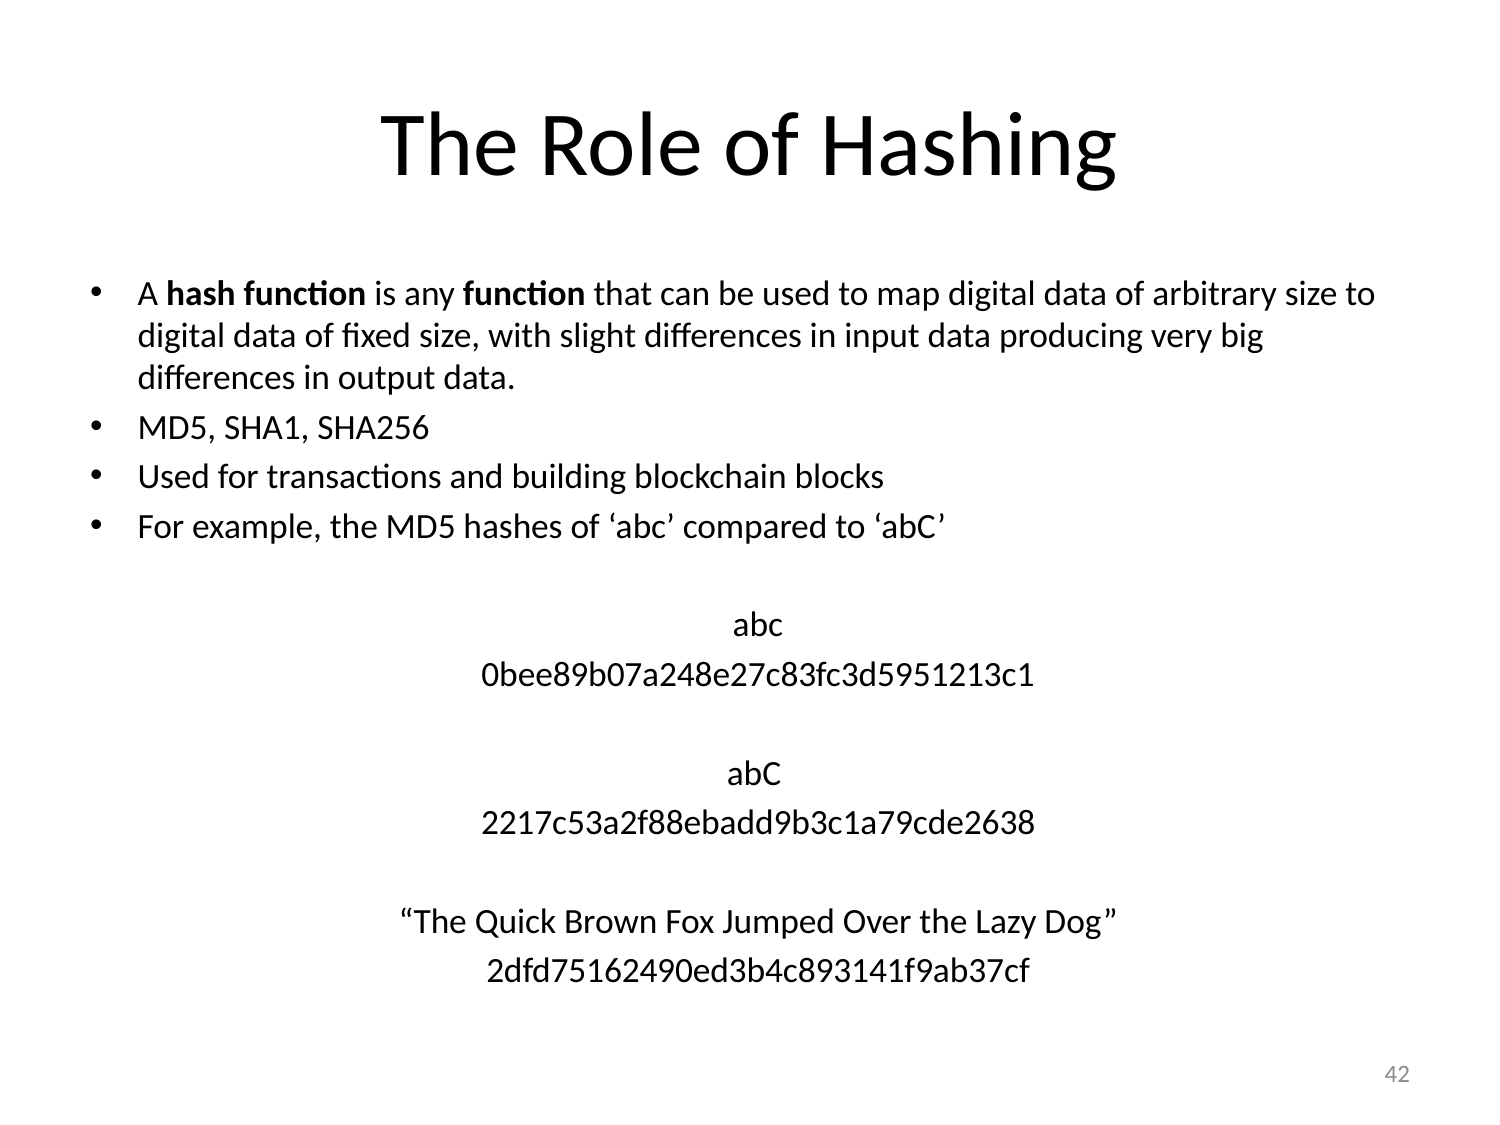

# The Role of Hashing
A hash function is any function that can be used to map digital data of arbitrary size to digital data of fixed size, with slight differences in input data producing very big differences in output data.
MD5, SHA1, SHA256
Used for transactions and building blockchain blocks
For example, the MD5 hashes of ‘abc’ compared to ‘abC’

	abc
	0bee89b07a248e27c83fc3d5951213c1

	abC
2217c53a2f88ebadd9b3c1a79cde2638

	“The Quick Brown Fox Jumped Over the Lazy Dog”
		2dfd75162490ed3b4c893141f9ab37cf
42